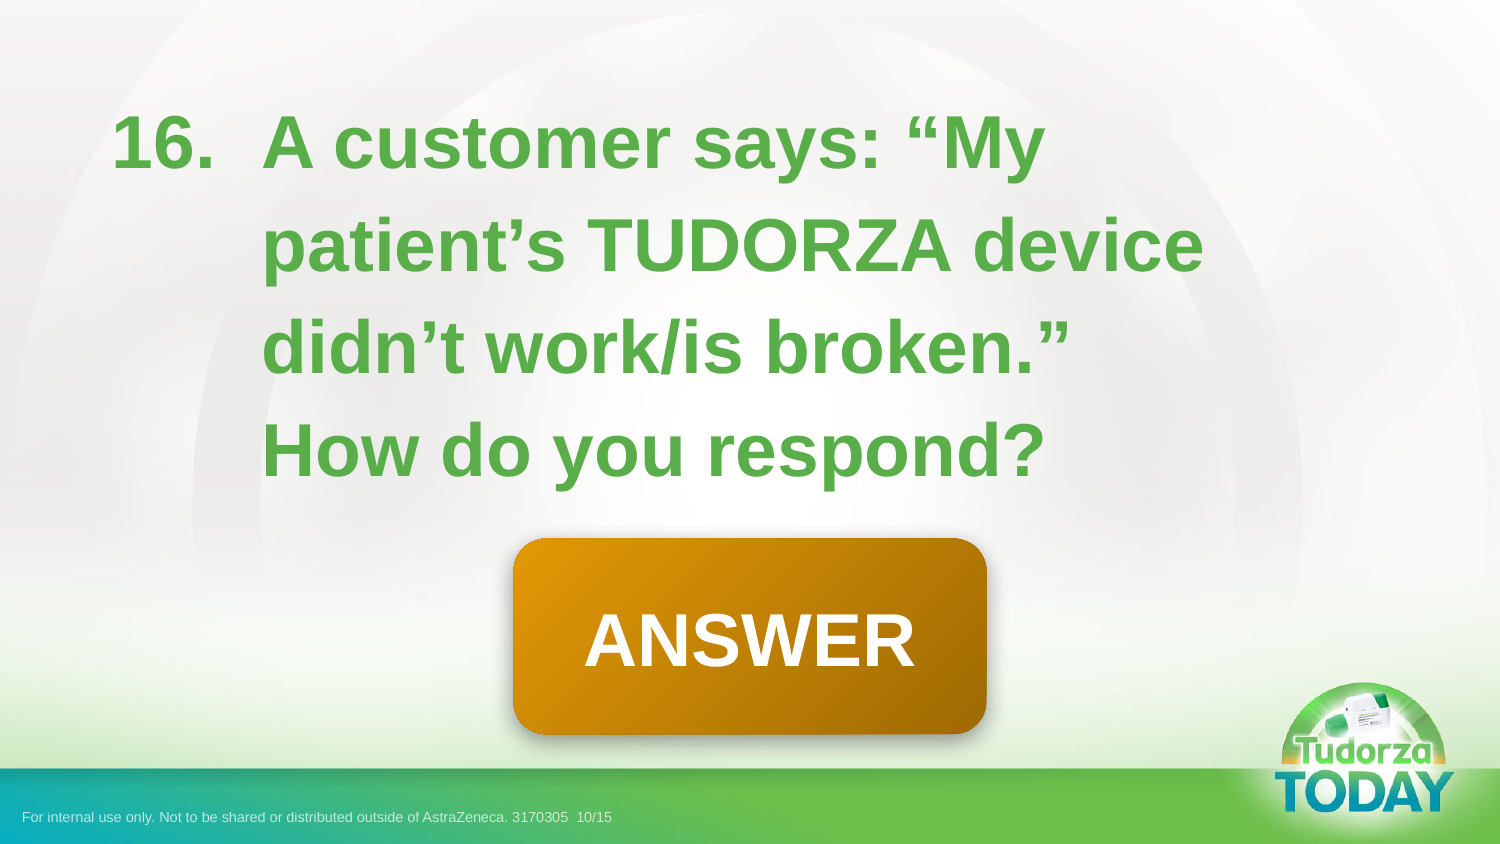

16.	A customer says: “My patient’s TUDORZA device didn’t work/is broken.”
How do you respond?